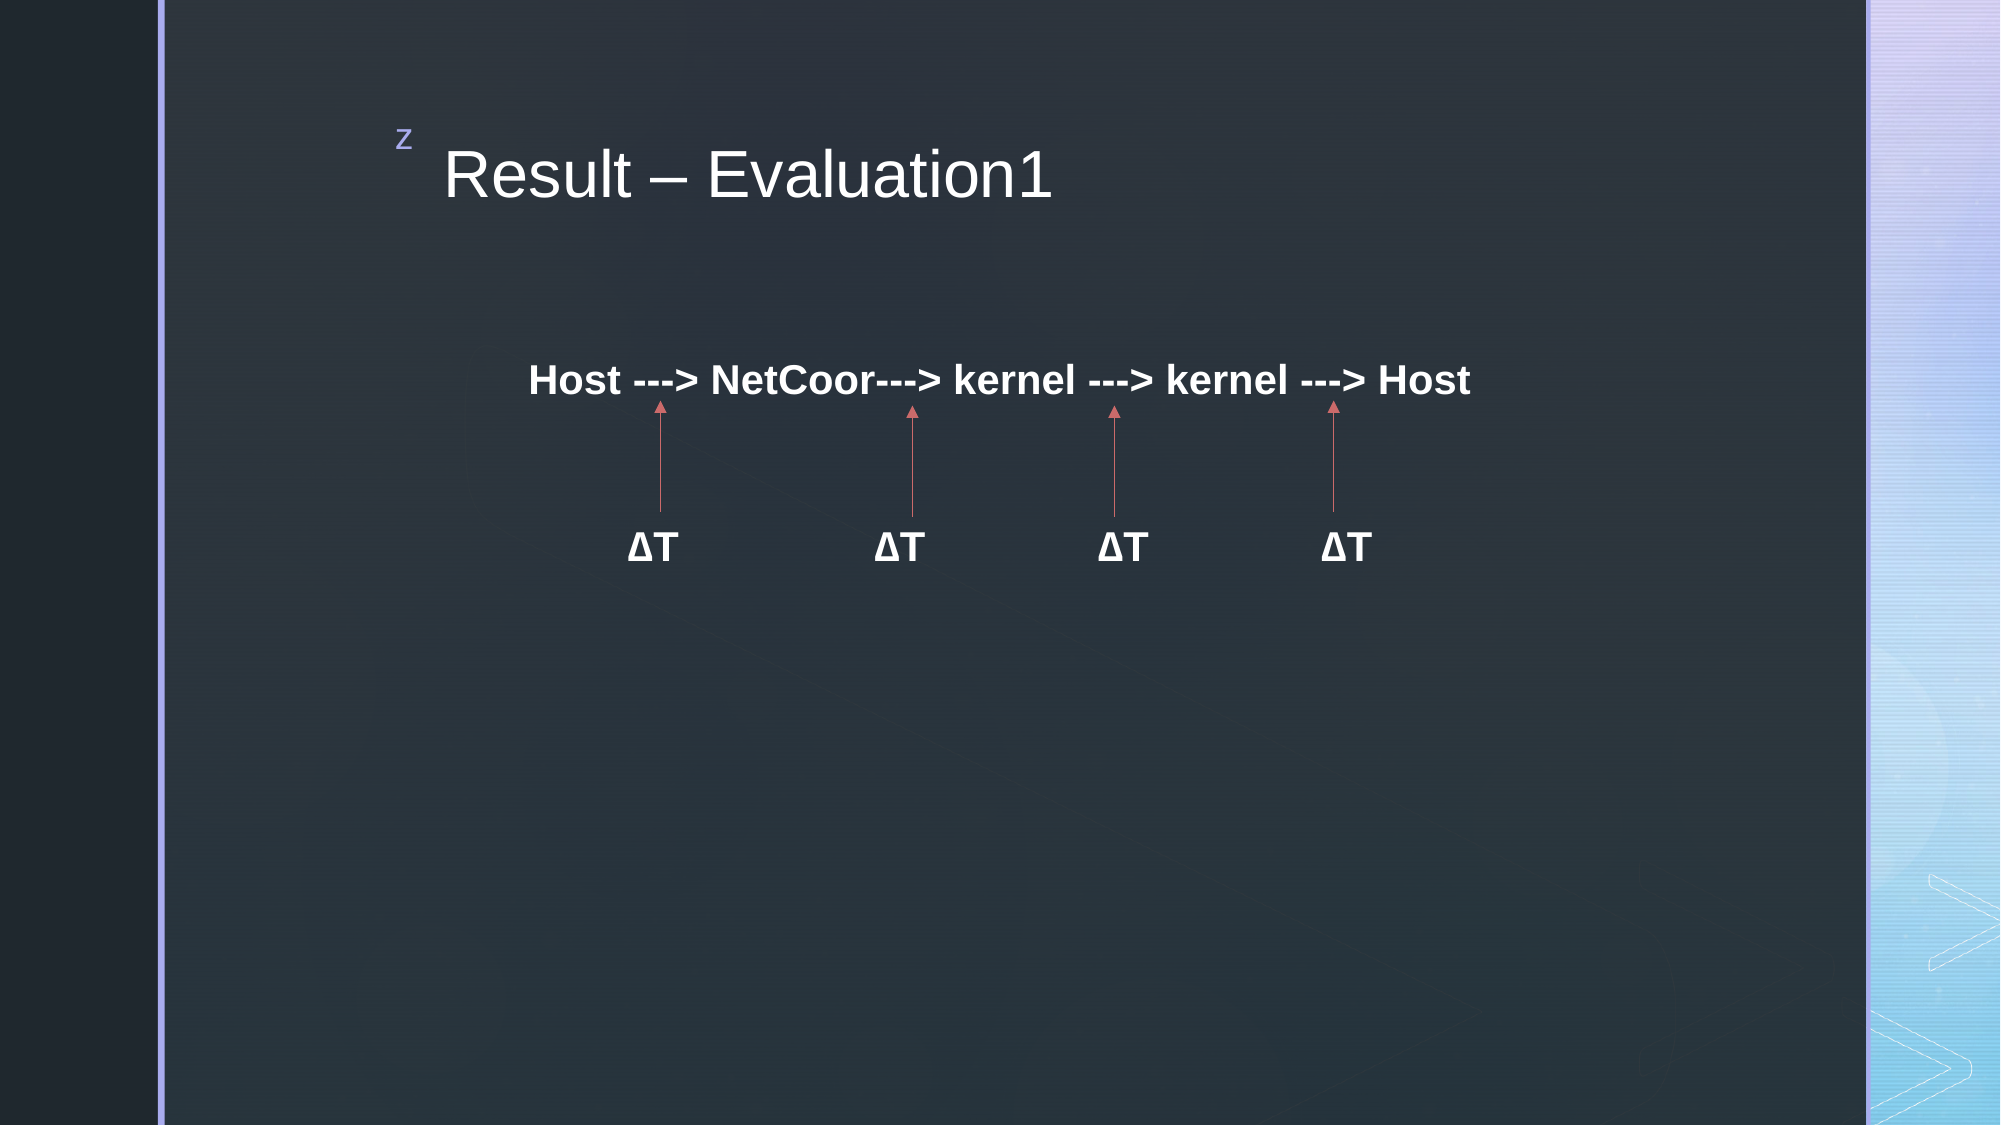

# Result – Evaluation1
Host ---> NetCoor---> kernel ---> kernel ---> Host

∆T                 ∆T               ∆T               ∆T